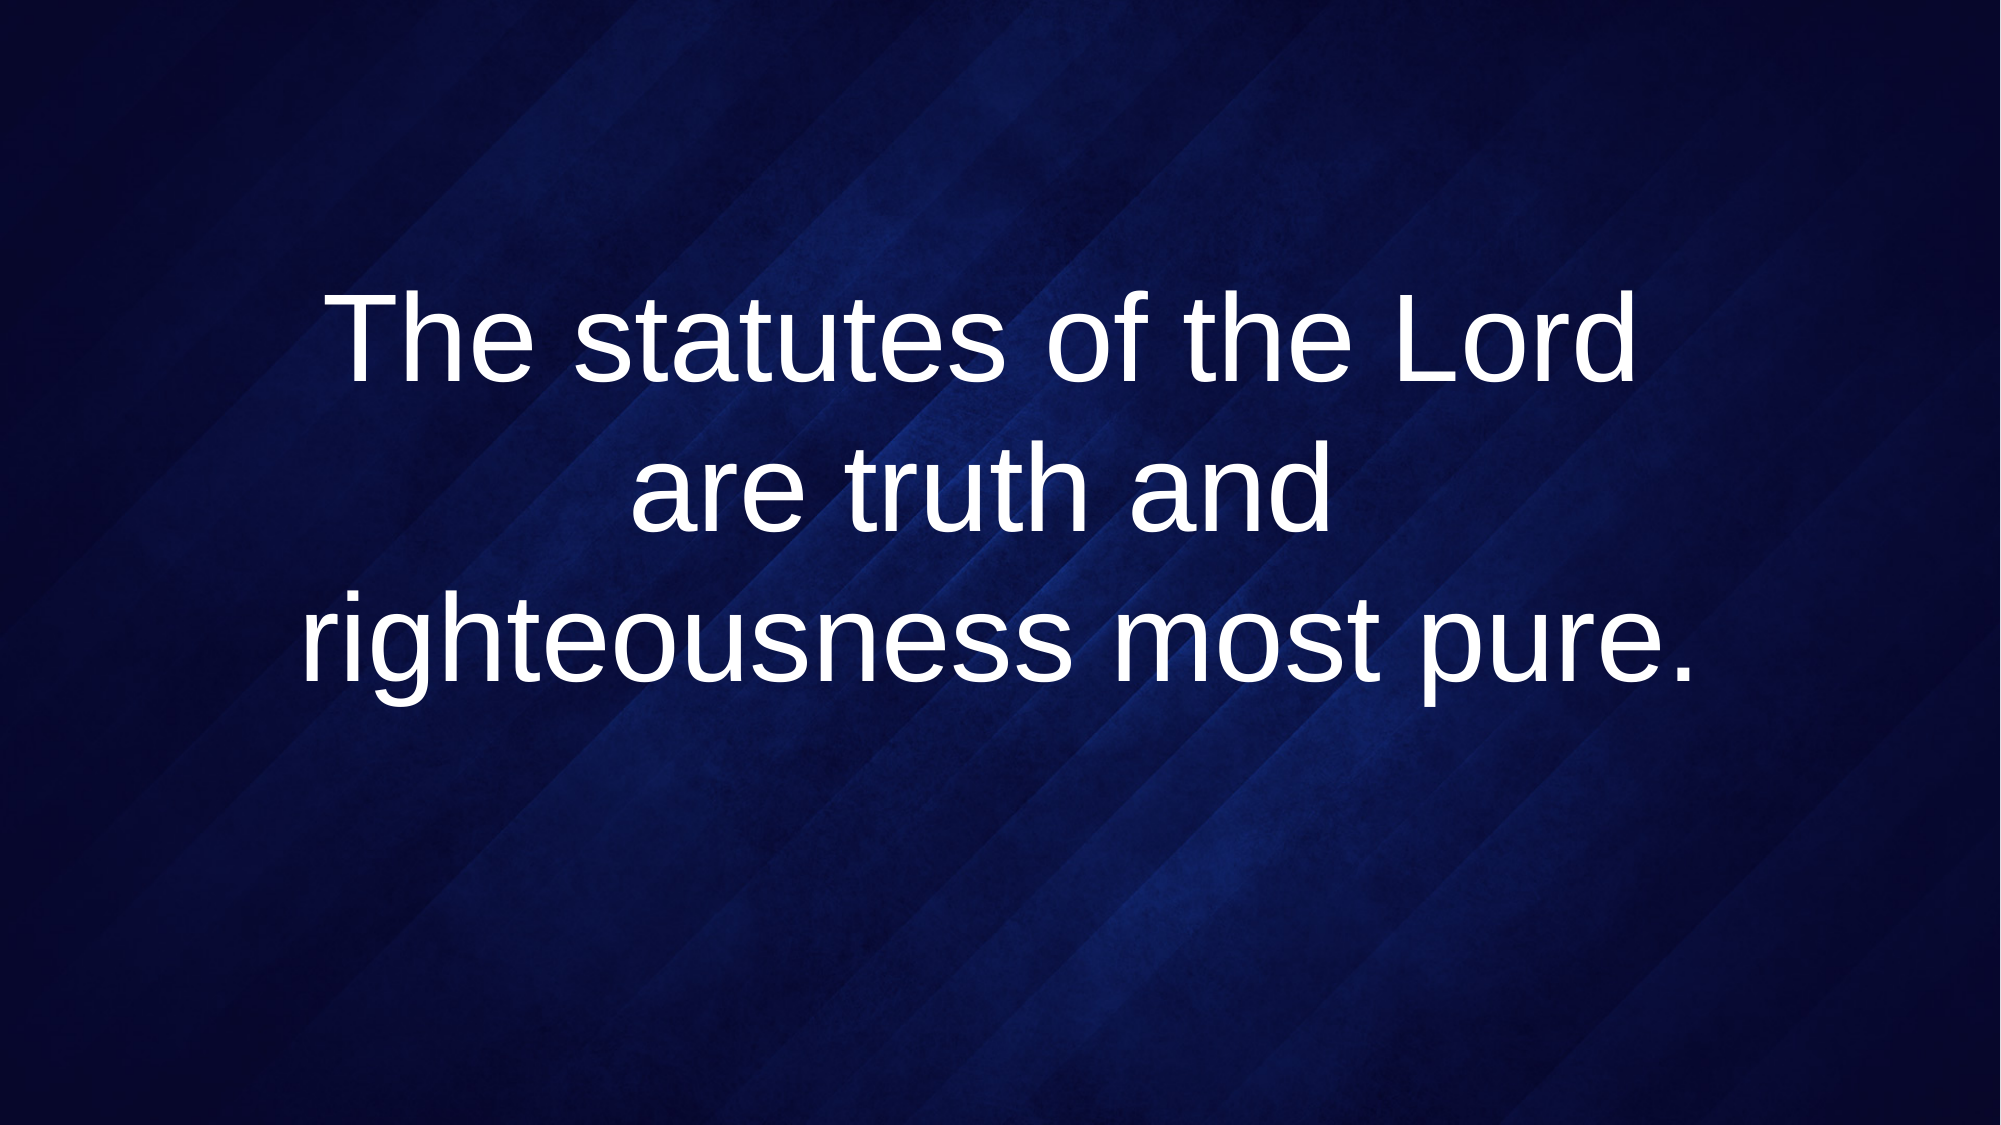

# The statutes of the Lord are truth and righteousness most pure.